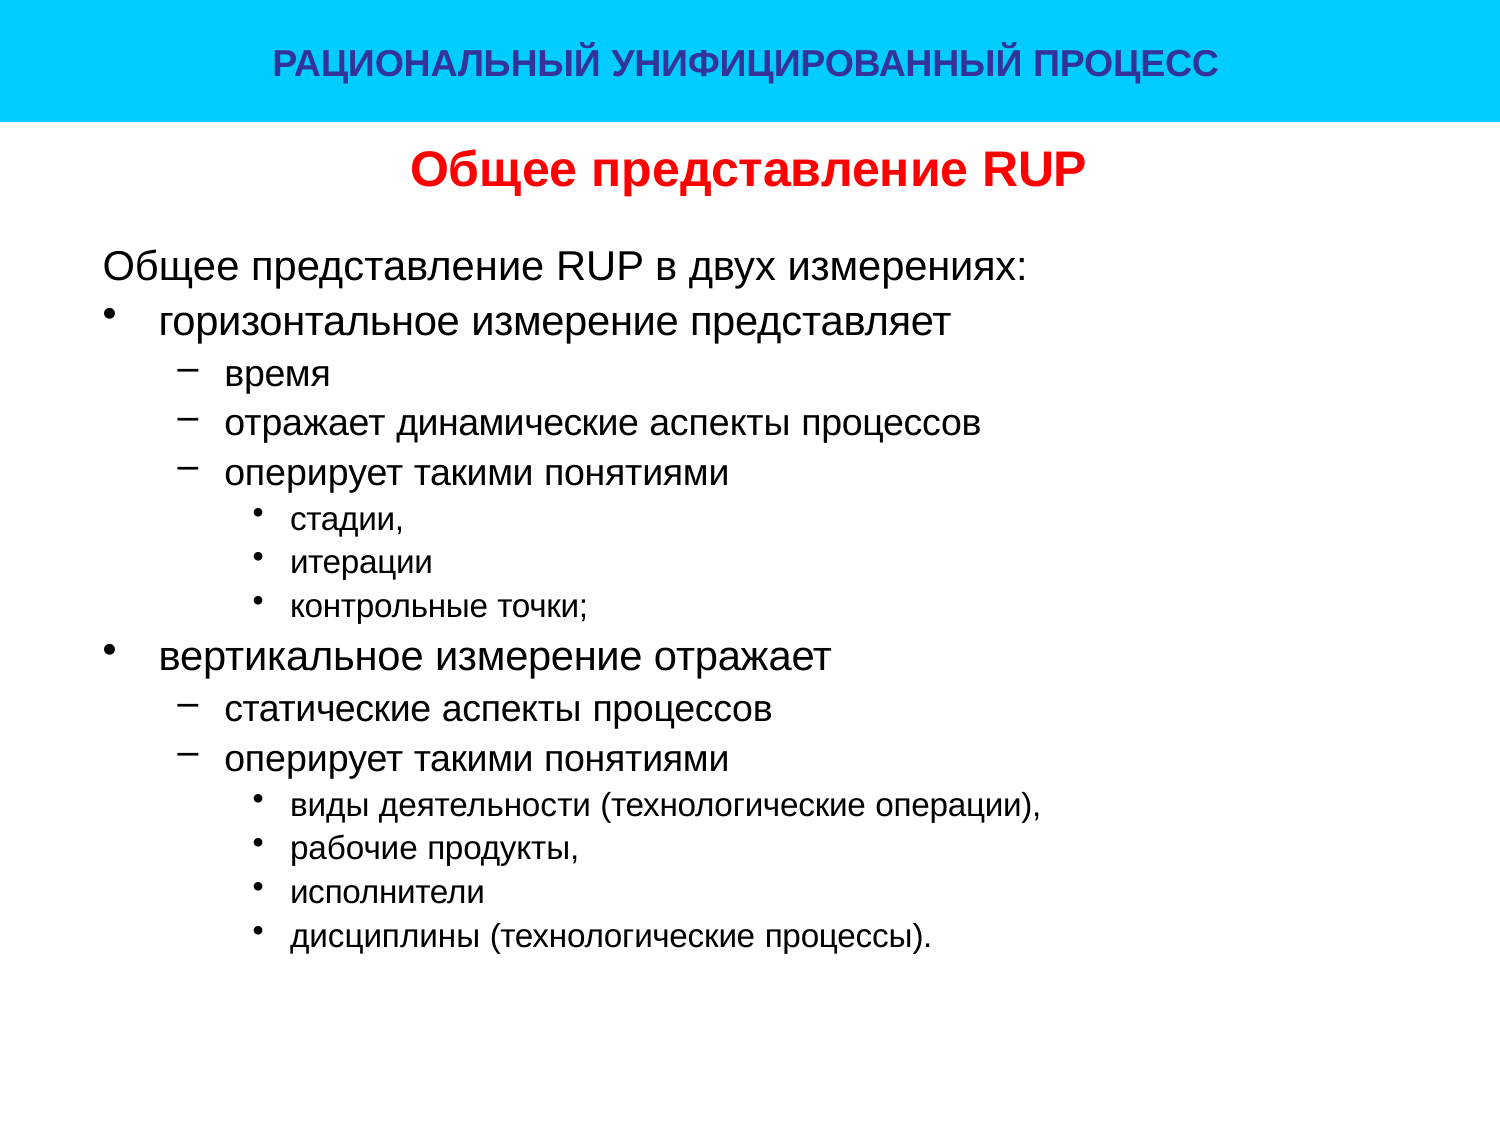

РАЦИОНАЛЬНЫЙ УНИФИЦИРОВАННЫЙ ПРОЦЕСС
# Общее представление RUP
Общее представление RUP в двух измерениях:
горизонтальное измерение представляет
время
отражает динамические аспекты процессов
оперирует такими понятиями
стадии,
итерации
контрольные точки;
вертикальное измерение отражает
статические аспекты процессов
оперирует такими понятиями
виды деятельности (технологические операции),
рабочие продукты,
исполнители
дисциплины (технологические процессы).